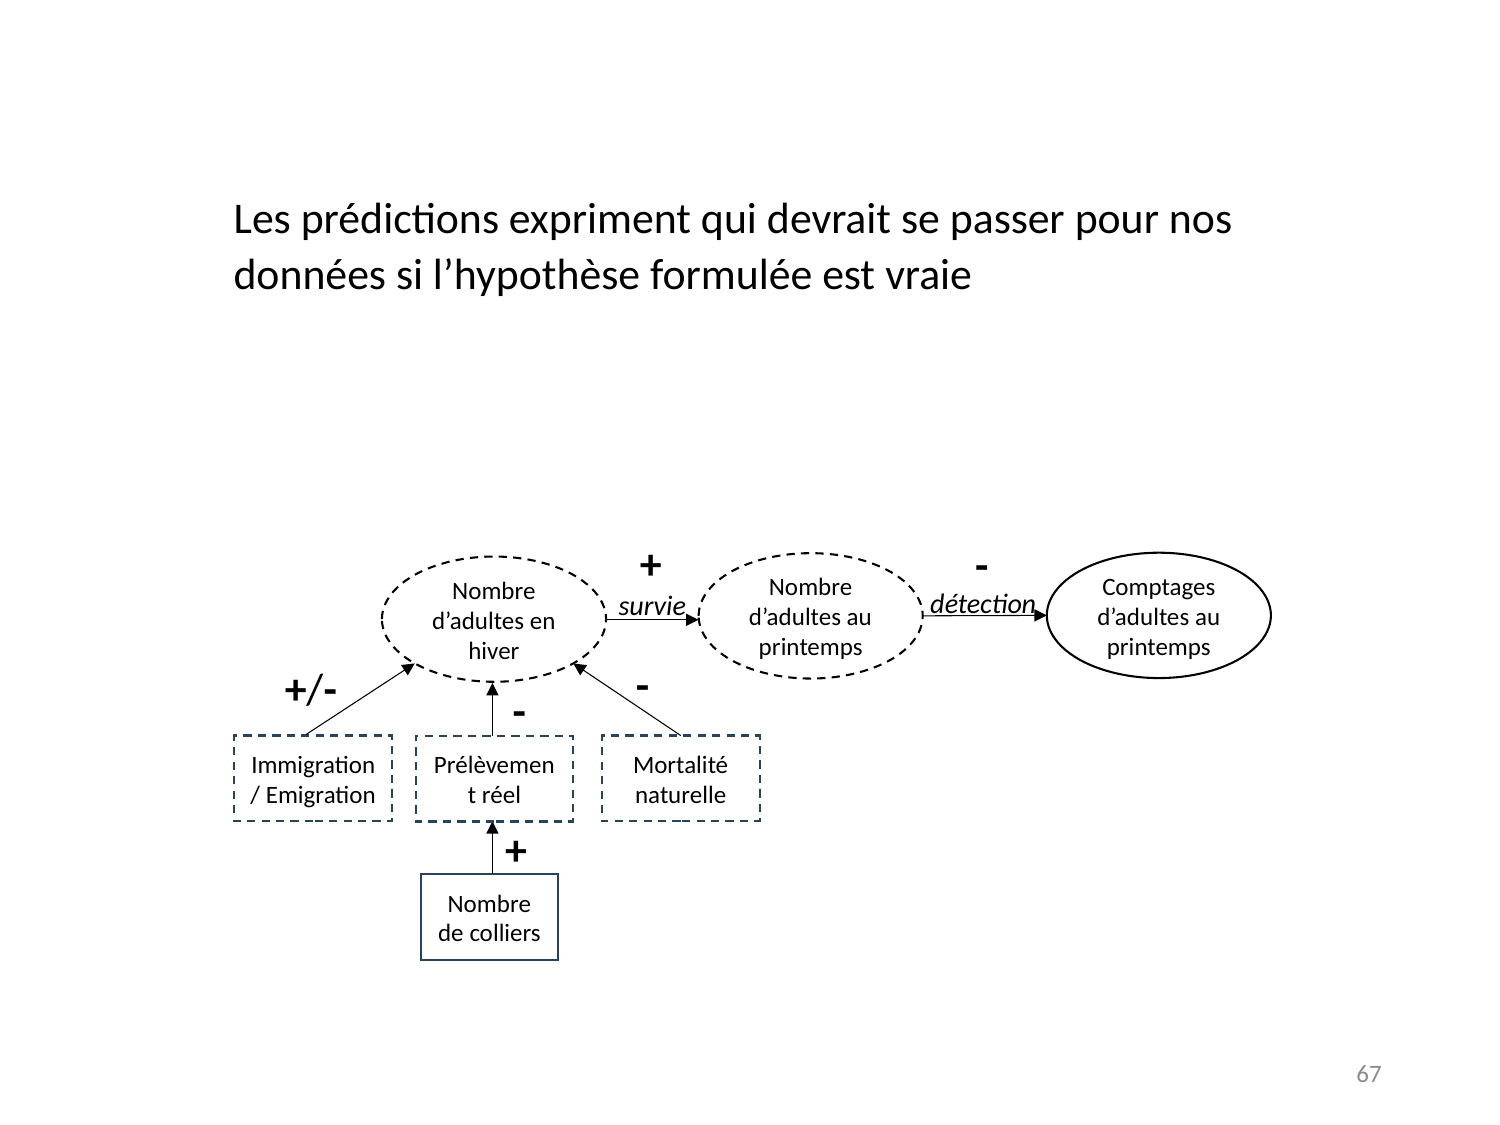

Les prédictions expriment qui devrait se passer pour nos données si l’hypothèse formulée est vraie

+
-
Comptages d’adultes au printemps
Nombre d’adultes au printemps
Nombre d’adultes en hiver
détection
survie
-
+/-
-
Immigration / Emigration
Mortalité naturelle
Prélèvement réel
+
Nombre de colliers
67